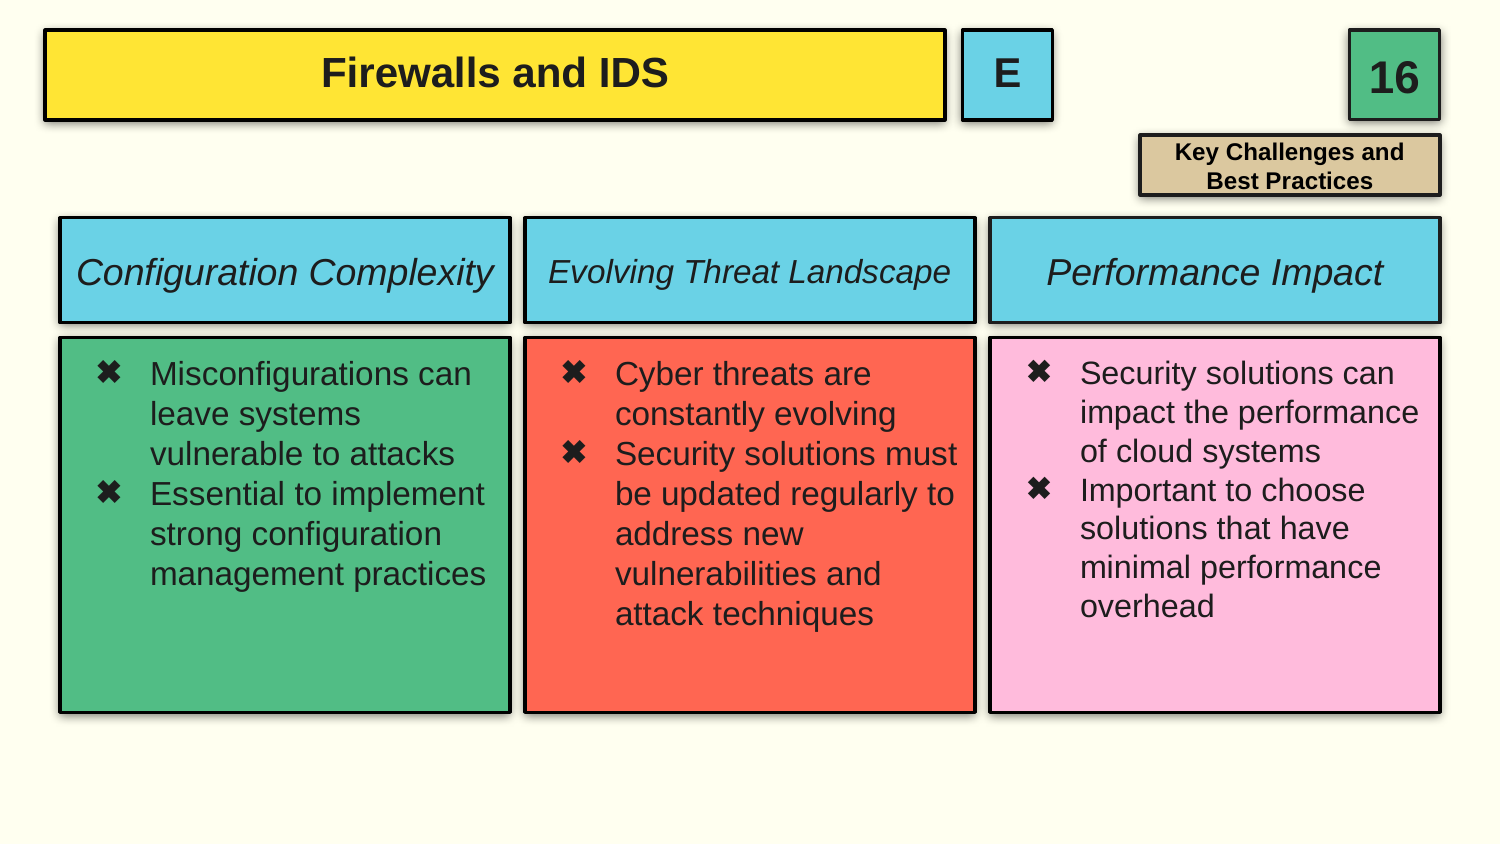

E
# Firewalls and IDS
Key Challenges and Best Practices
Configuration Complexity
Evolving Threat Landscape
Performance Impact
Misconfigurations can leave systems vulnerable to attacks
Essential to implement strong configuration management practices
Cyber threats are constantly evolving
Security solutions must be updated regularly to address new vulnerabilities and attack techniques
Security solutions can impact the performance of cloud systems
Important to choose solutions that have minimal performance overhead